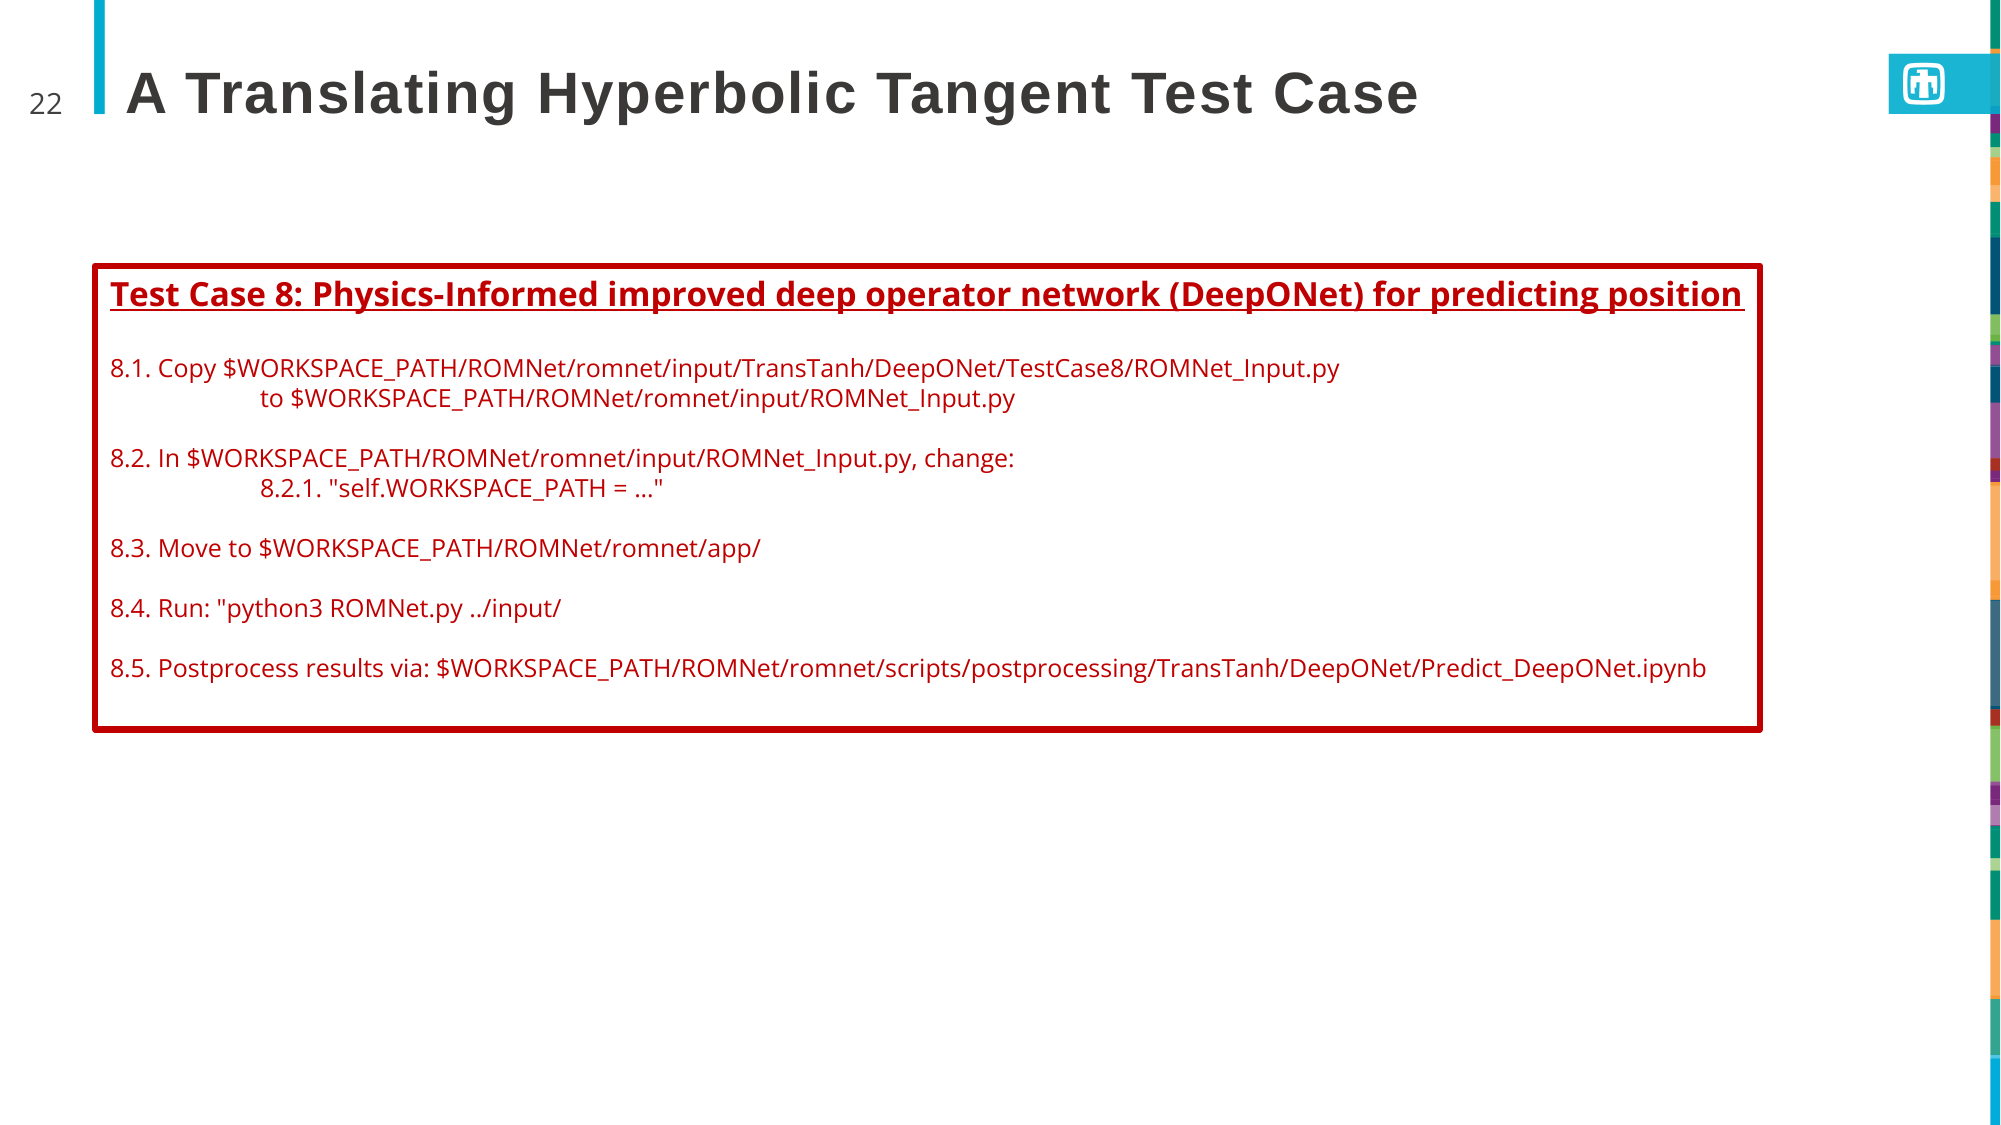

22
# A Translating Hyperbolic Tangent Test Case
Test Case 8: Physics-Informed improved deep operator network (DeepONet) for predicting position

8.1. Copy $WORKSPACE_PATH/ROMNet/romnet/input/TransTanh/DeepONet/TestCase8/ROMNet_Input.py
	to $WORKSPACE_PATH/ROMNet/romnet/input/ROMNet_Input.py

8.2. In $WORKSPACE_PATH/ROMNet/romnet/input/ROMNet_Input.py, change:
	8.2.1. "self.WORKSPACE_PATH = ..."

8.3. Move to $WORKSPACE_PATH/ROMNet/romnet/app/

8.4. Run: "python3 ROMNet.py ../input/

8.5. Postprocess results via: $WORKSPACE_PATH/ROMNet/romnet/scripts/postprocessing/TransTanh/DeepONet/Predict_DeepONet.ipynb